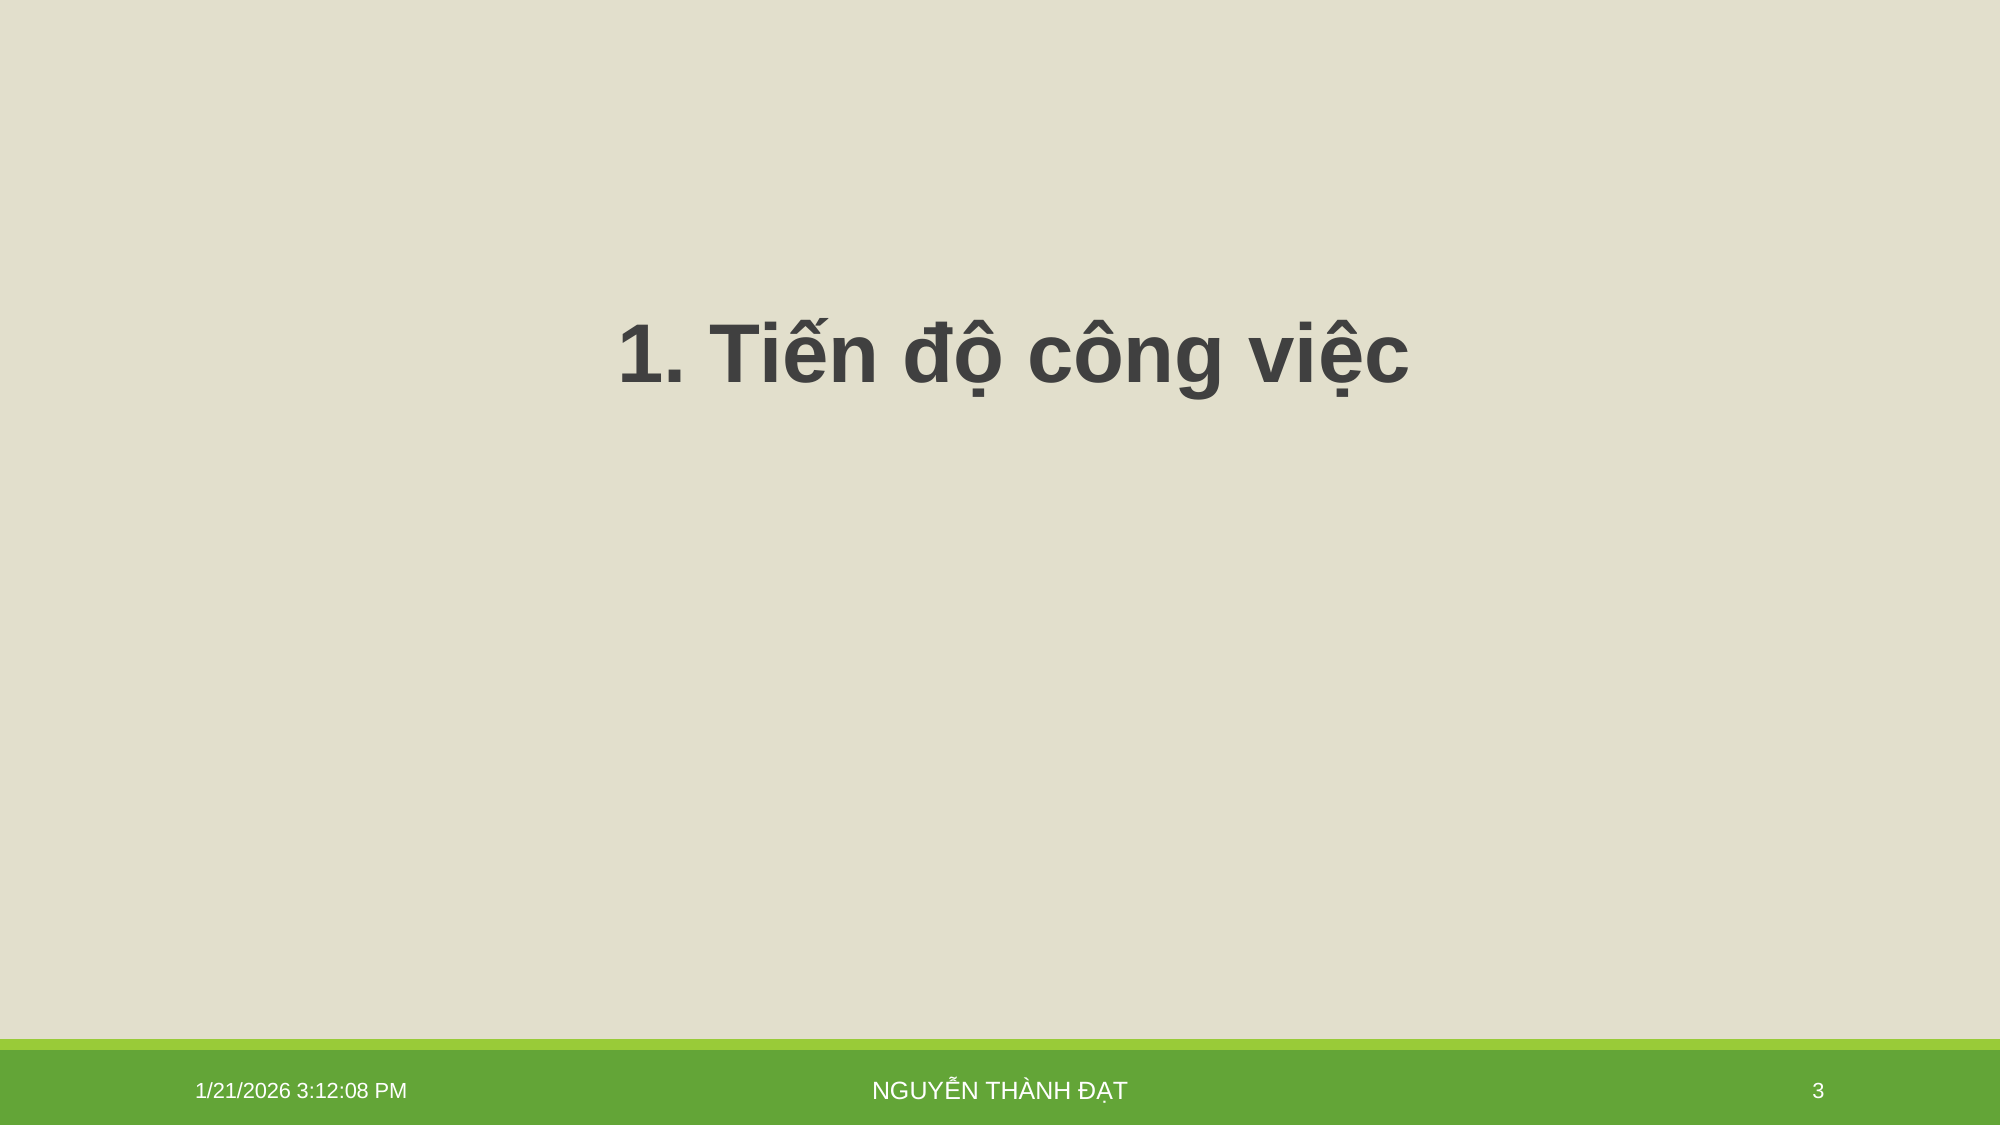

1. Tiến độ công việc
1/21/2026 3:12:08 PM
Nguyễn Thành Đạt
3